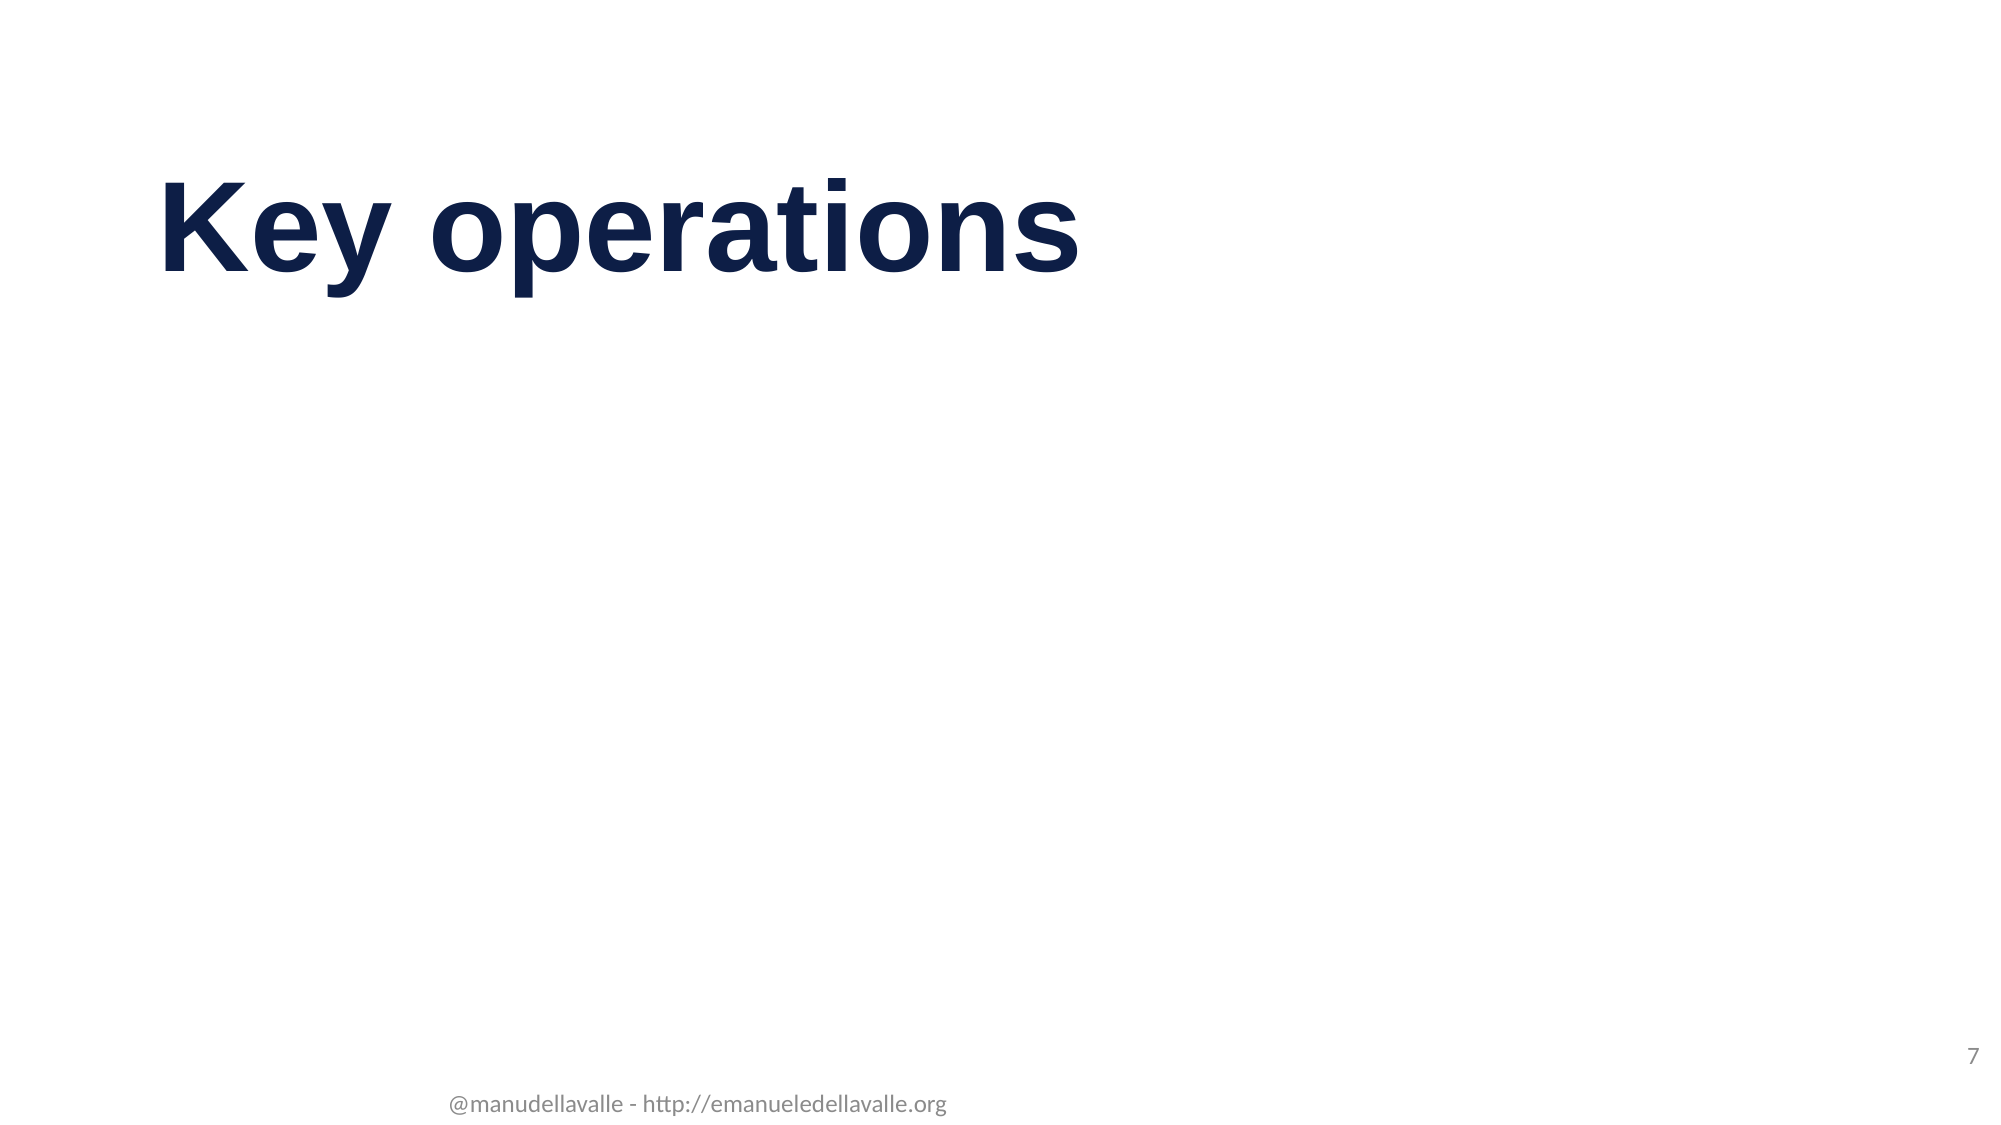

# Key operations

7
@manudellavalle - http://emanueledellavalle.org